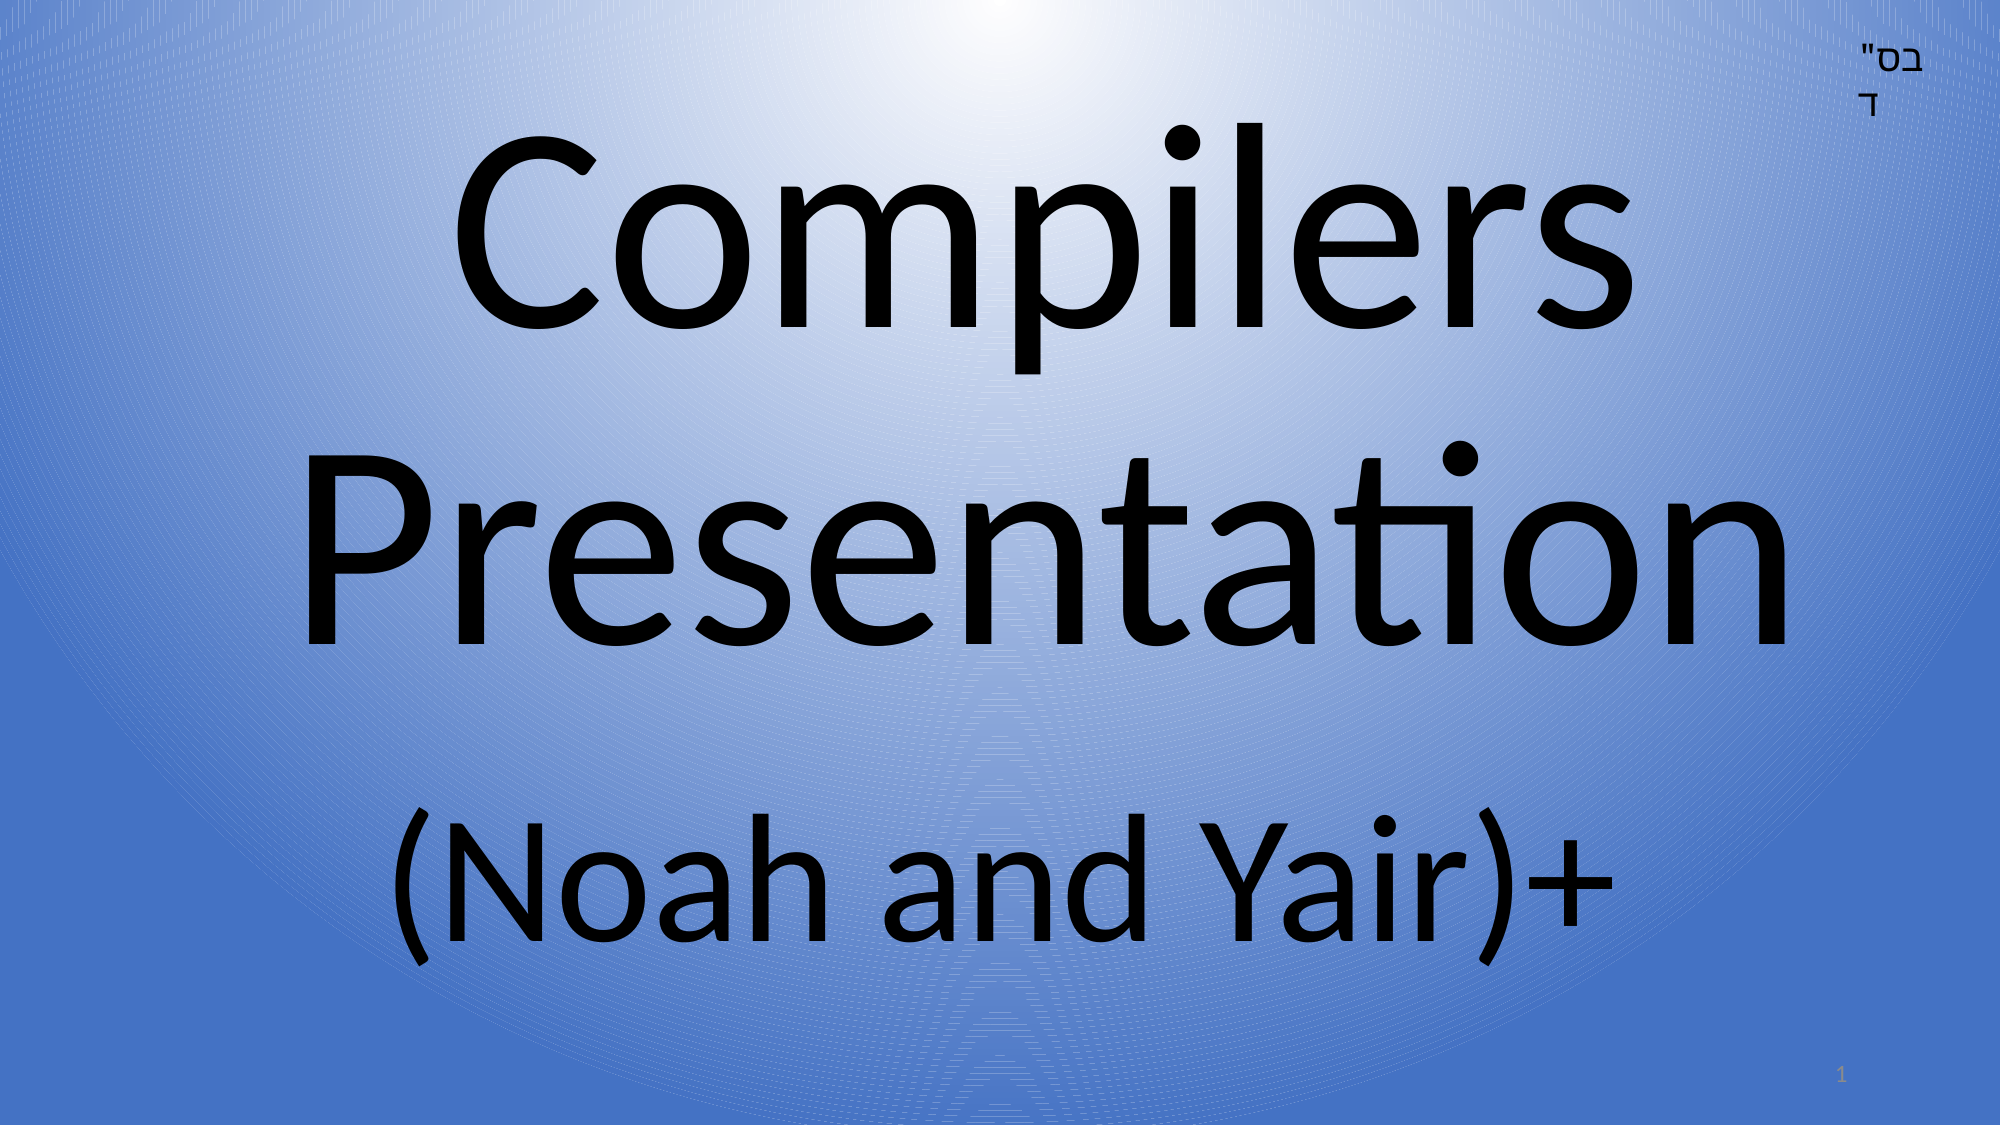

בס"ד
# Compilers Presentation
(Noah and Yair)+
1